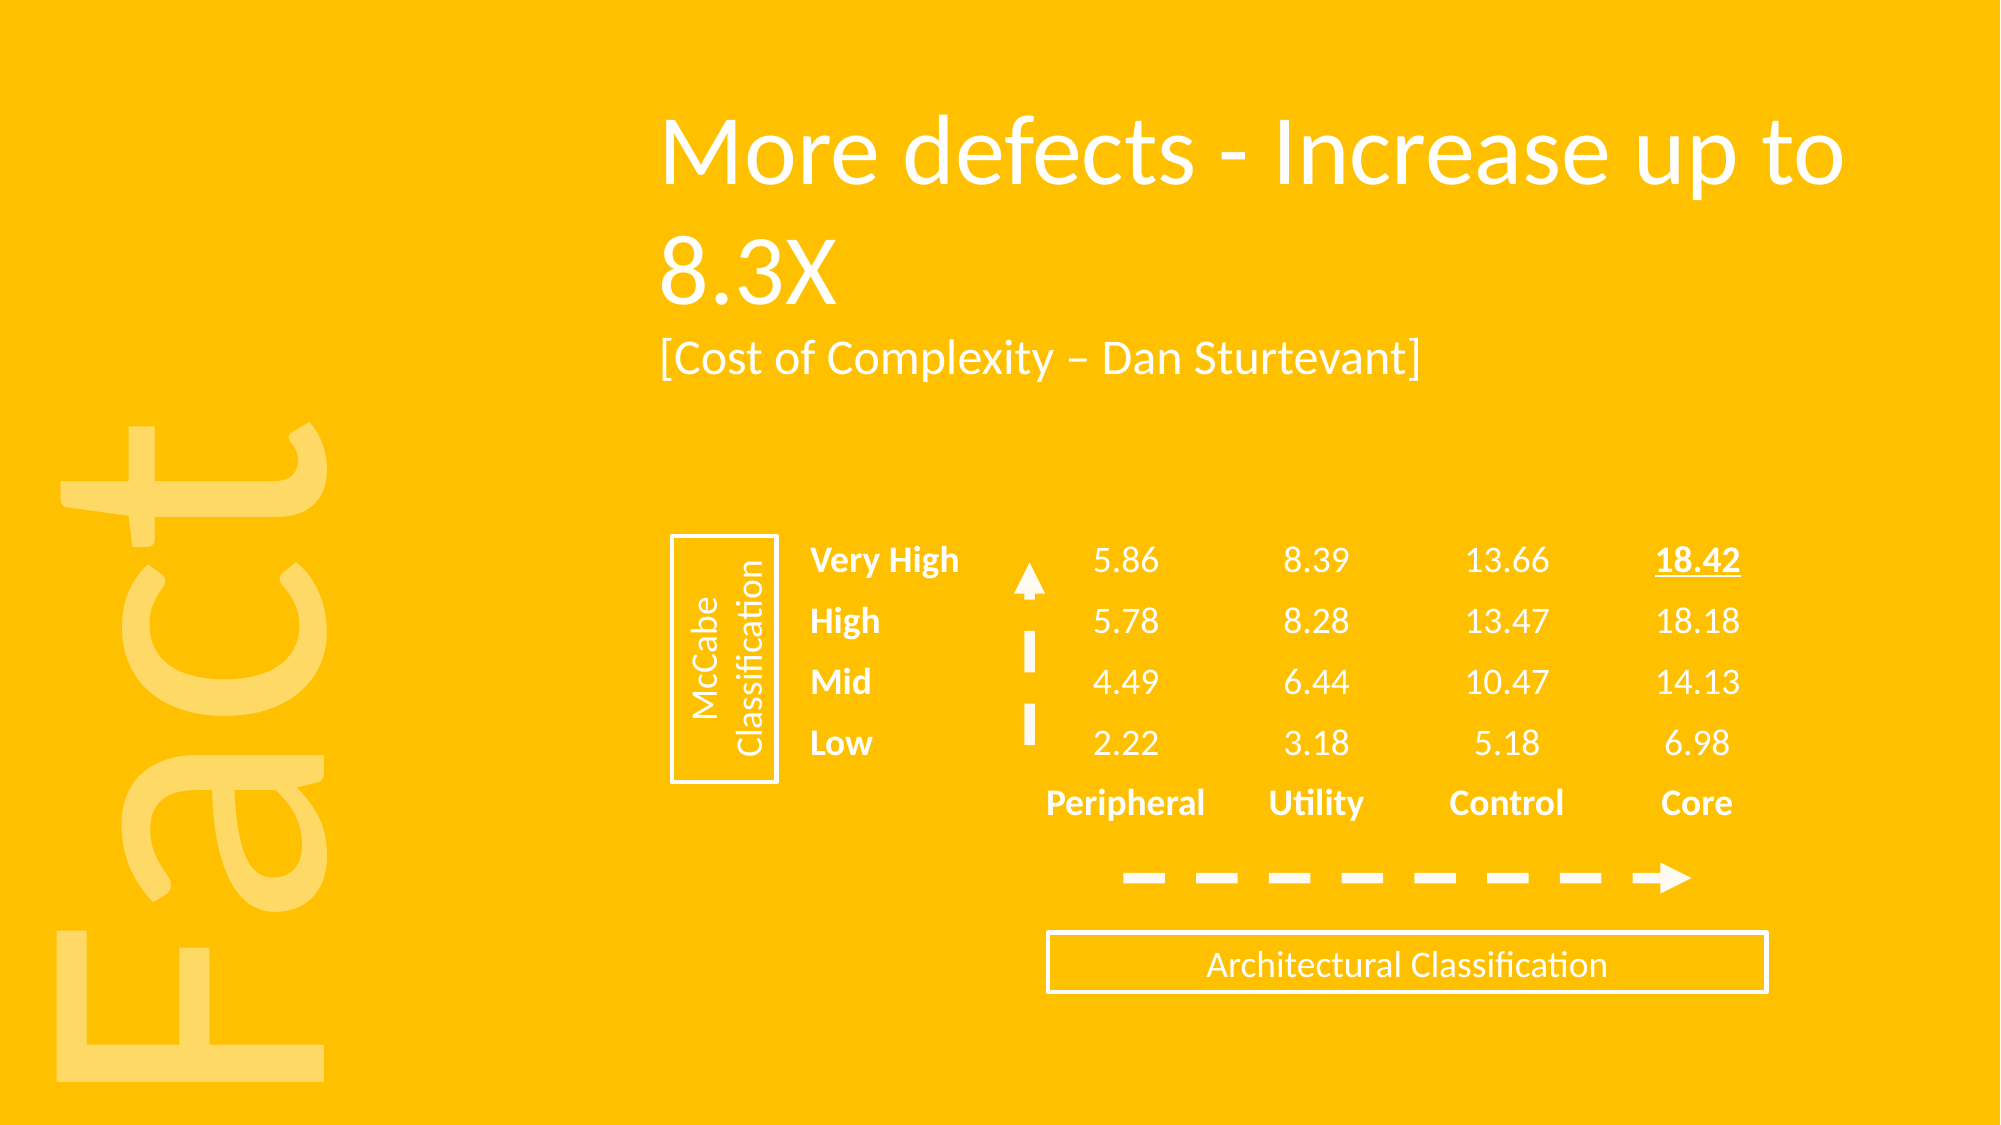

More defects - Increase up to 8.3X
[Cost of Complexity – Dan Sturtevant]
|  | Very High | 5.86 | 8.39 | 13.66 | 18.42 |  |
| --- | --- | --- | --- | --- | --- | --- |
|  | High | 5.78 | 8.28 | 13.47 | 18.18 |  |
|  | Mid | 4.49 | 6.44 | 10.47 | 14.13 |  |
|  | Low | 2.22 | 3.18 | 5.18 | 6.98 |  |
|  |  | Peripheral | Utility | Control | Core |  |
|  |  |  |  |  |  |  |
McCabe
Classification
Fact
Architectural Classification